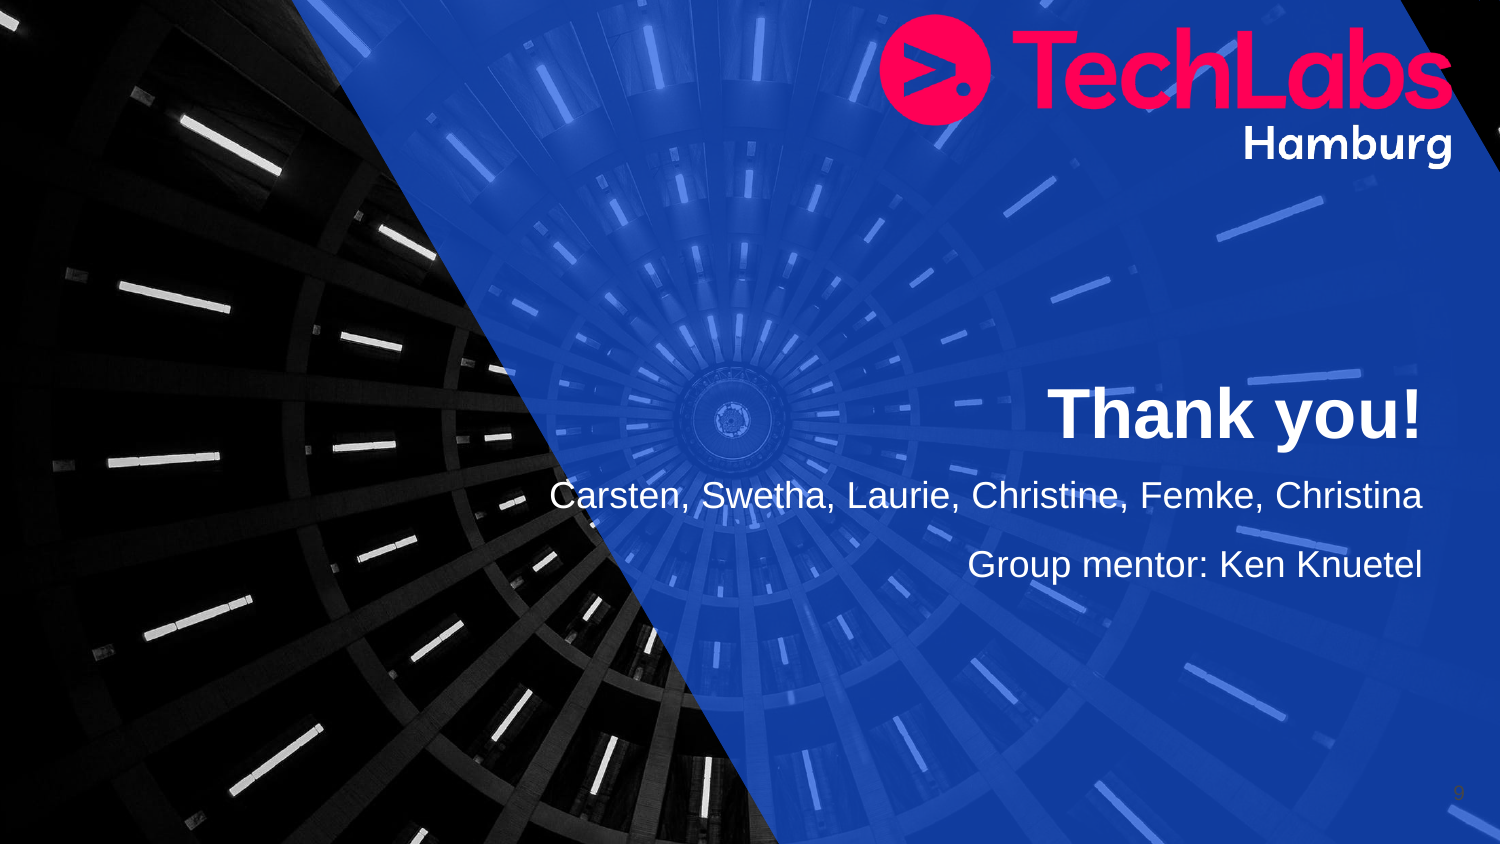

# Thank you!
Carsten, Swetha, Laurie, Christine, Femke, Christina
Group mentor: Ken Knuetel
9